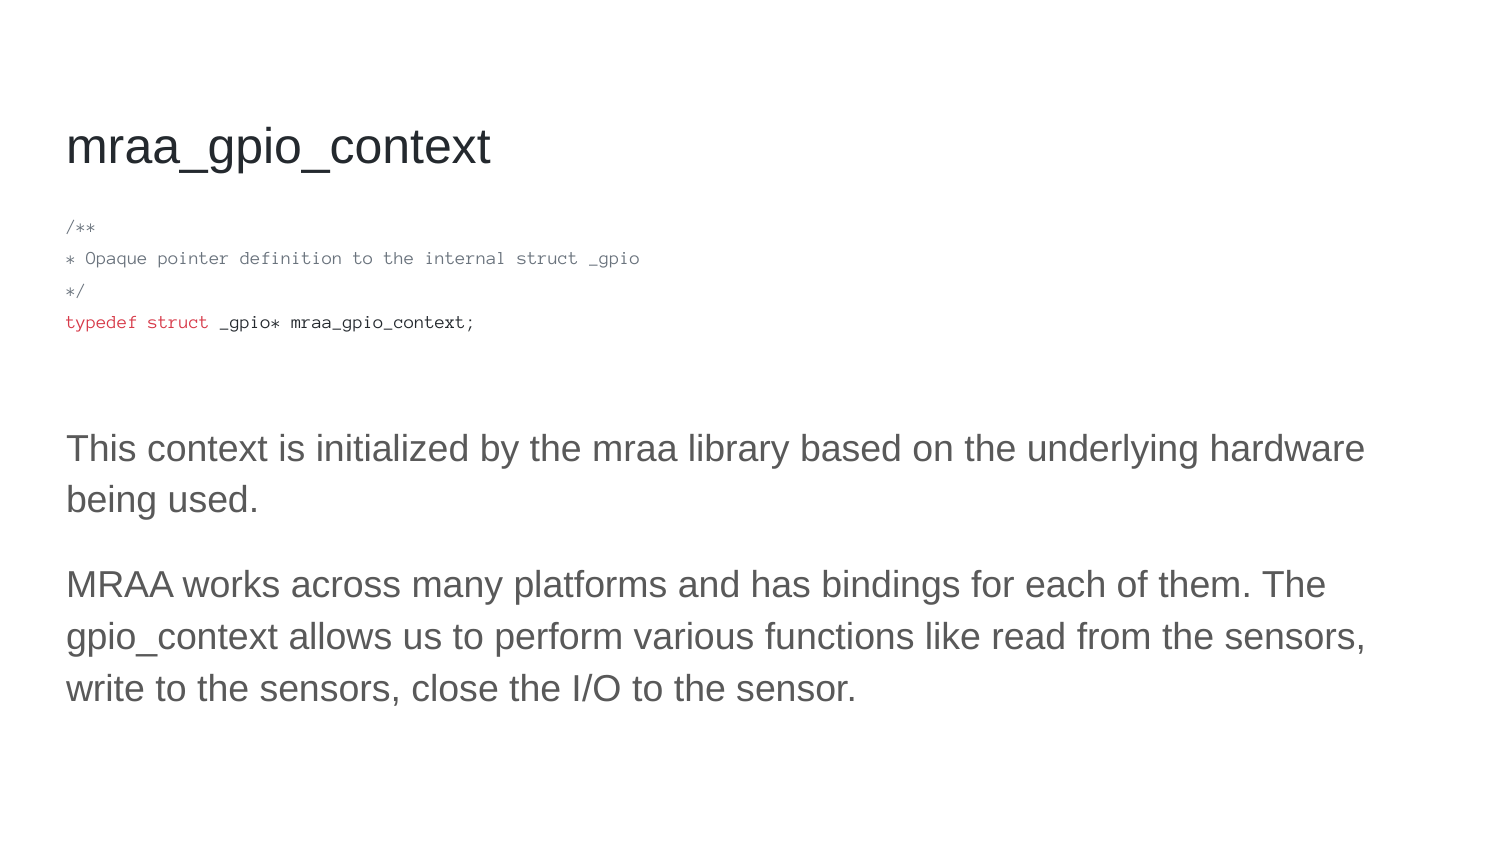

# mraa_gpio_context
/**
* Opaque pointer definition to the internal struct _gpio
*/
typedef struct _gpio* mraa_gpio_context;

This context is initialized by the mraa library based on the underlying hardware being used.
MRAA works across many platforms and has bindings for each of them. The gpio_context allows us to perform various functions like read from the sensors, write to the sensors, close the I/O to the sensor.